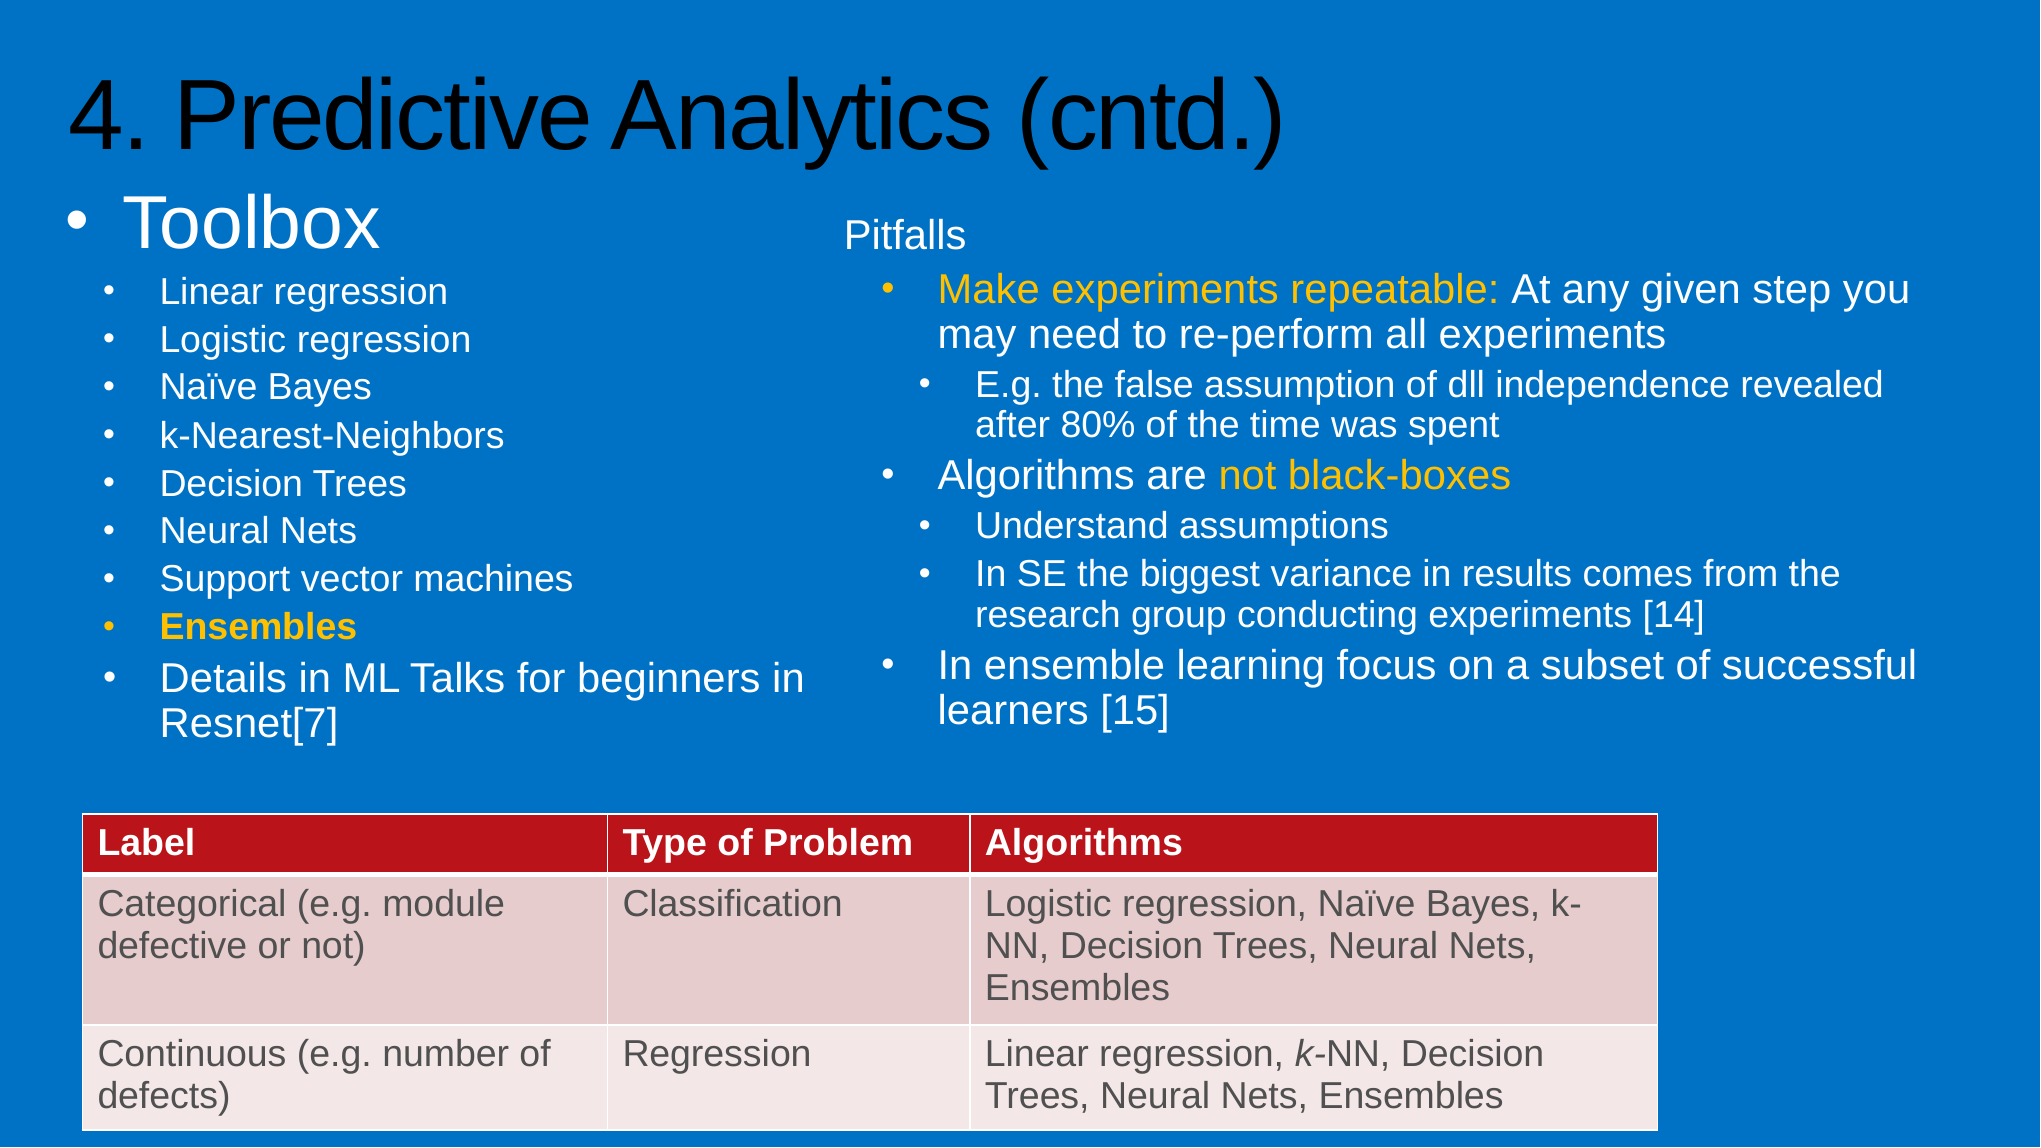

# 4. Predictive Analytics (cntd.)
Toolbox
Linear regression
Logistic regression
Naïve Bayes
k-Nearest-Neighbors
Decision Trees
Neural Nets
Support vector machines
Ensembles
Details in ML Talks for beginners in Resnet[7]
Pitfalls
Make experiments repeatable: At any given step you may need to re-perform all experiments
E.g. the false assumption of dll independence revealed after 80% of the time was spent
Algorithms are not black-boxes
Understand assumptions
In SE the biggest variance in results comes from the research group conducting experiments [14]
In ensemble learning focus on a subset of successful learners [15]

| Label | Type of Problem | Algorithms |
| --- | --- | --- |
| Categorical (e.g. module defective or not) | Classification | Logistic regression, Naïve Bayes, k-NN, Decision Trees, Neural Nets, Ensembles |
| Continuous (e.g. number of defects) | Regression | Linear regression, k-NN, Decision Trees, Neural Nets, Ensembles |